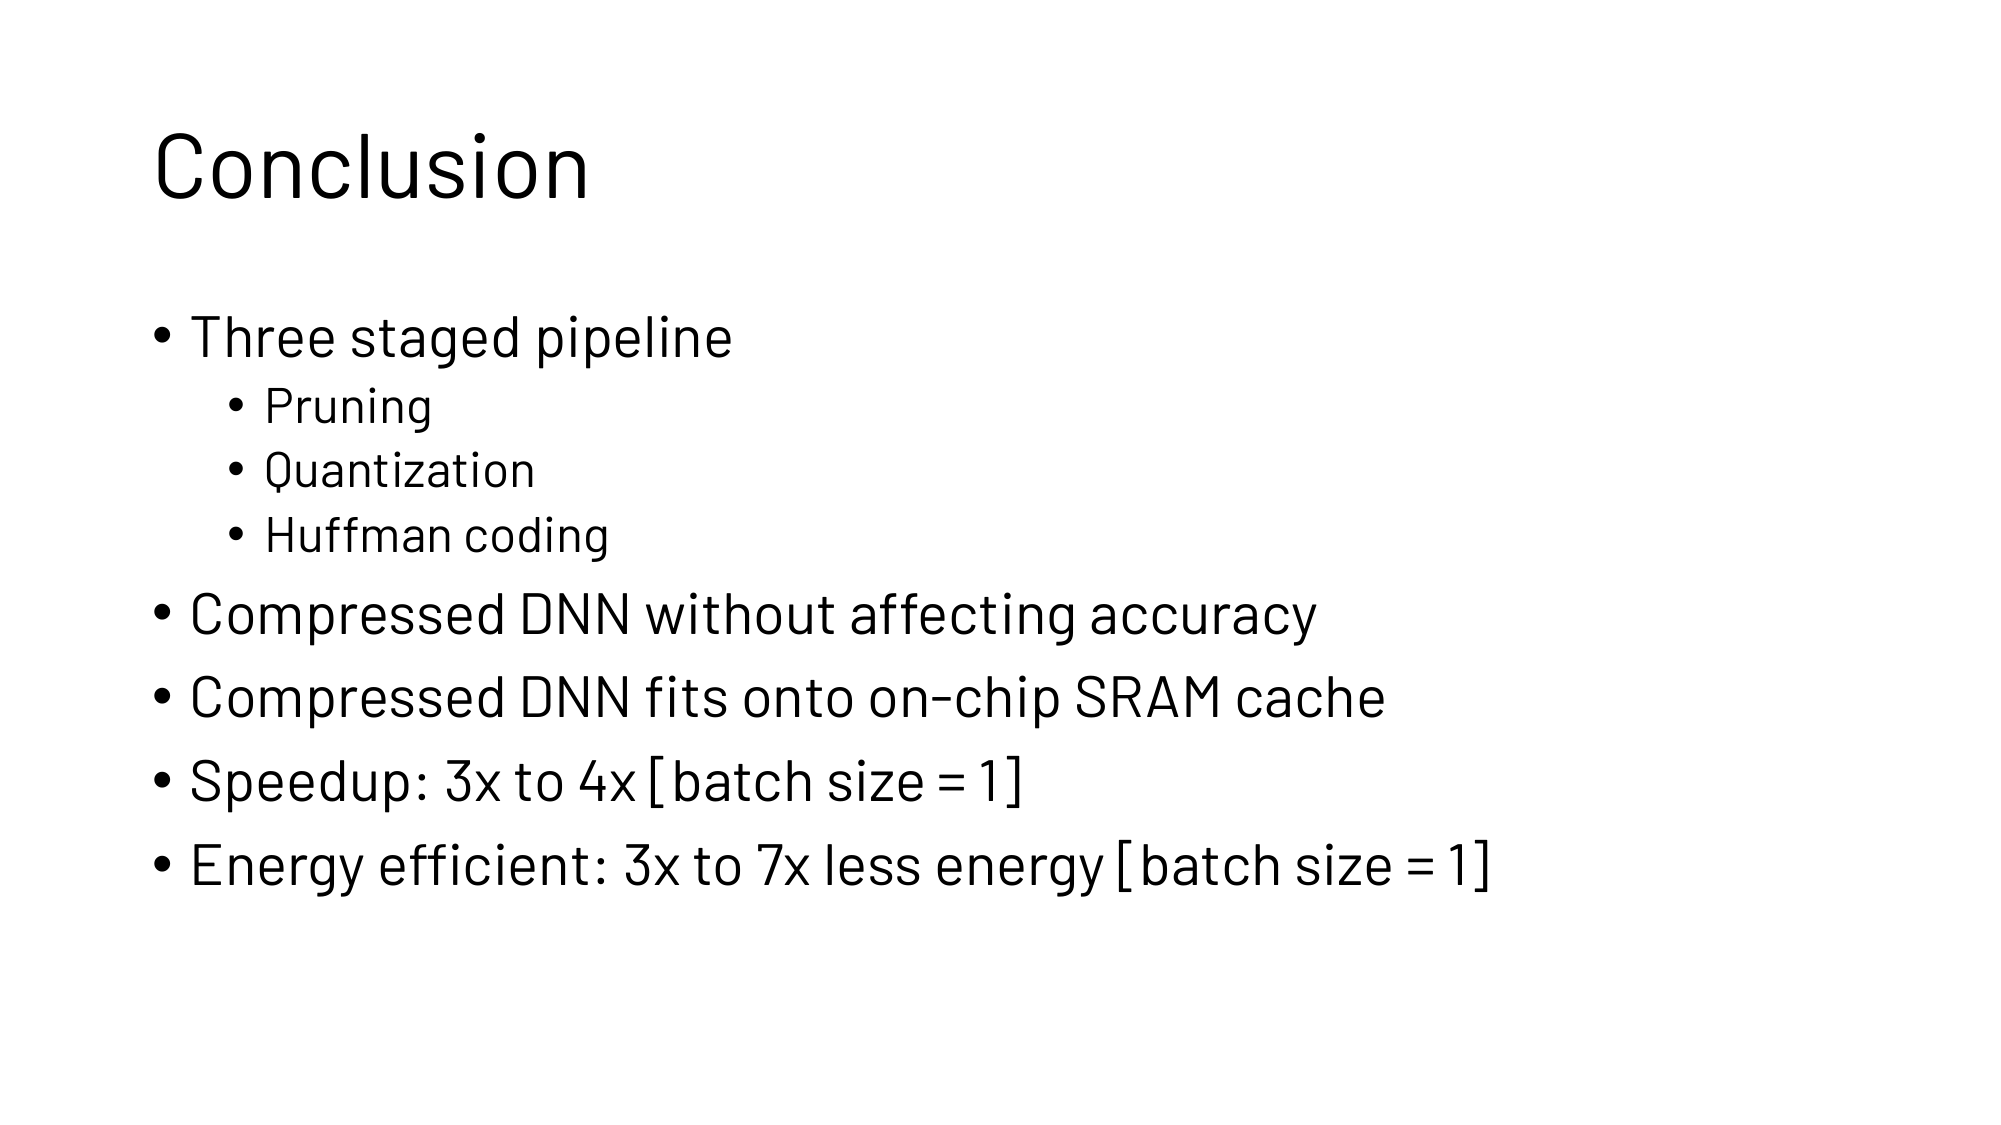

# Conclusion
Three staged pipeline
Pruning
Quantization
Huffman coding
Compressed DNN without affecting accuracy
Compressed DNN fits onto on-chip SRAM cache
Speedup: 3x to 4x [batch size = 1]
Energy efficient: 3x to 7x less energy [batch size = 1]